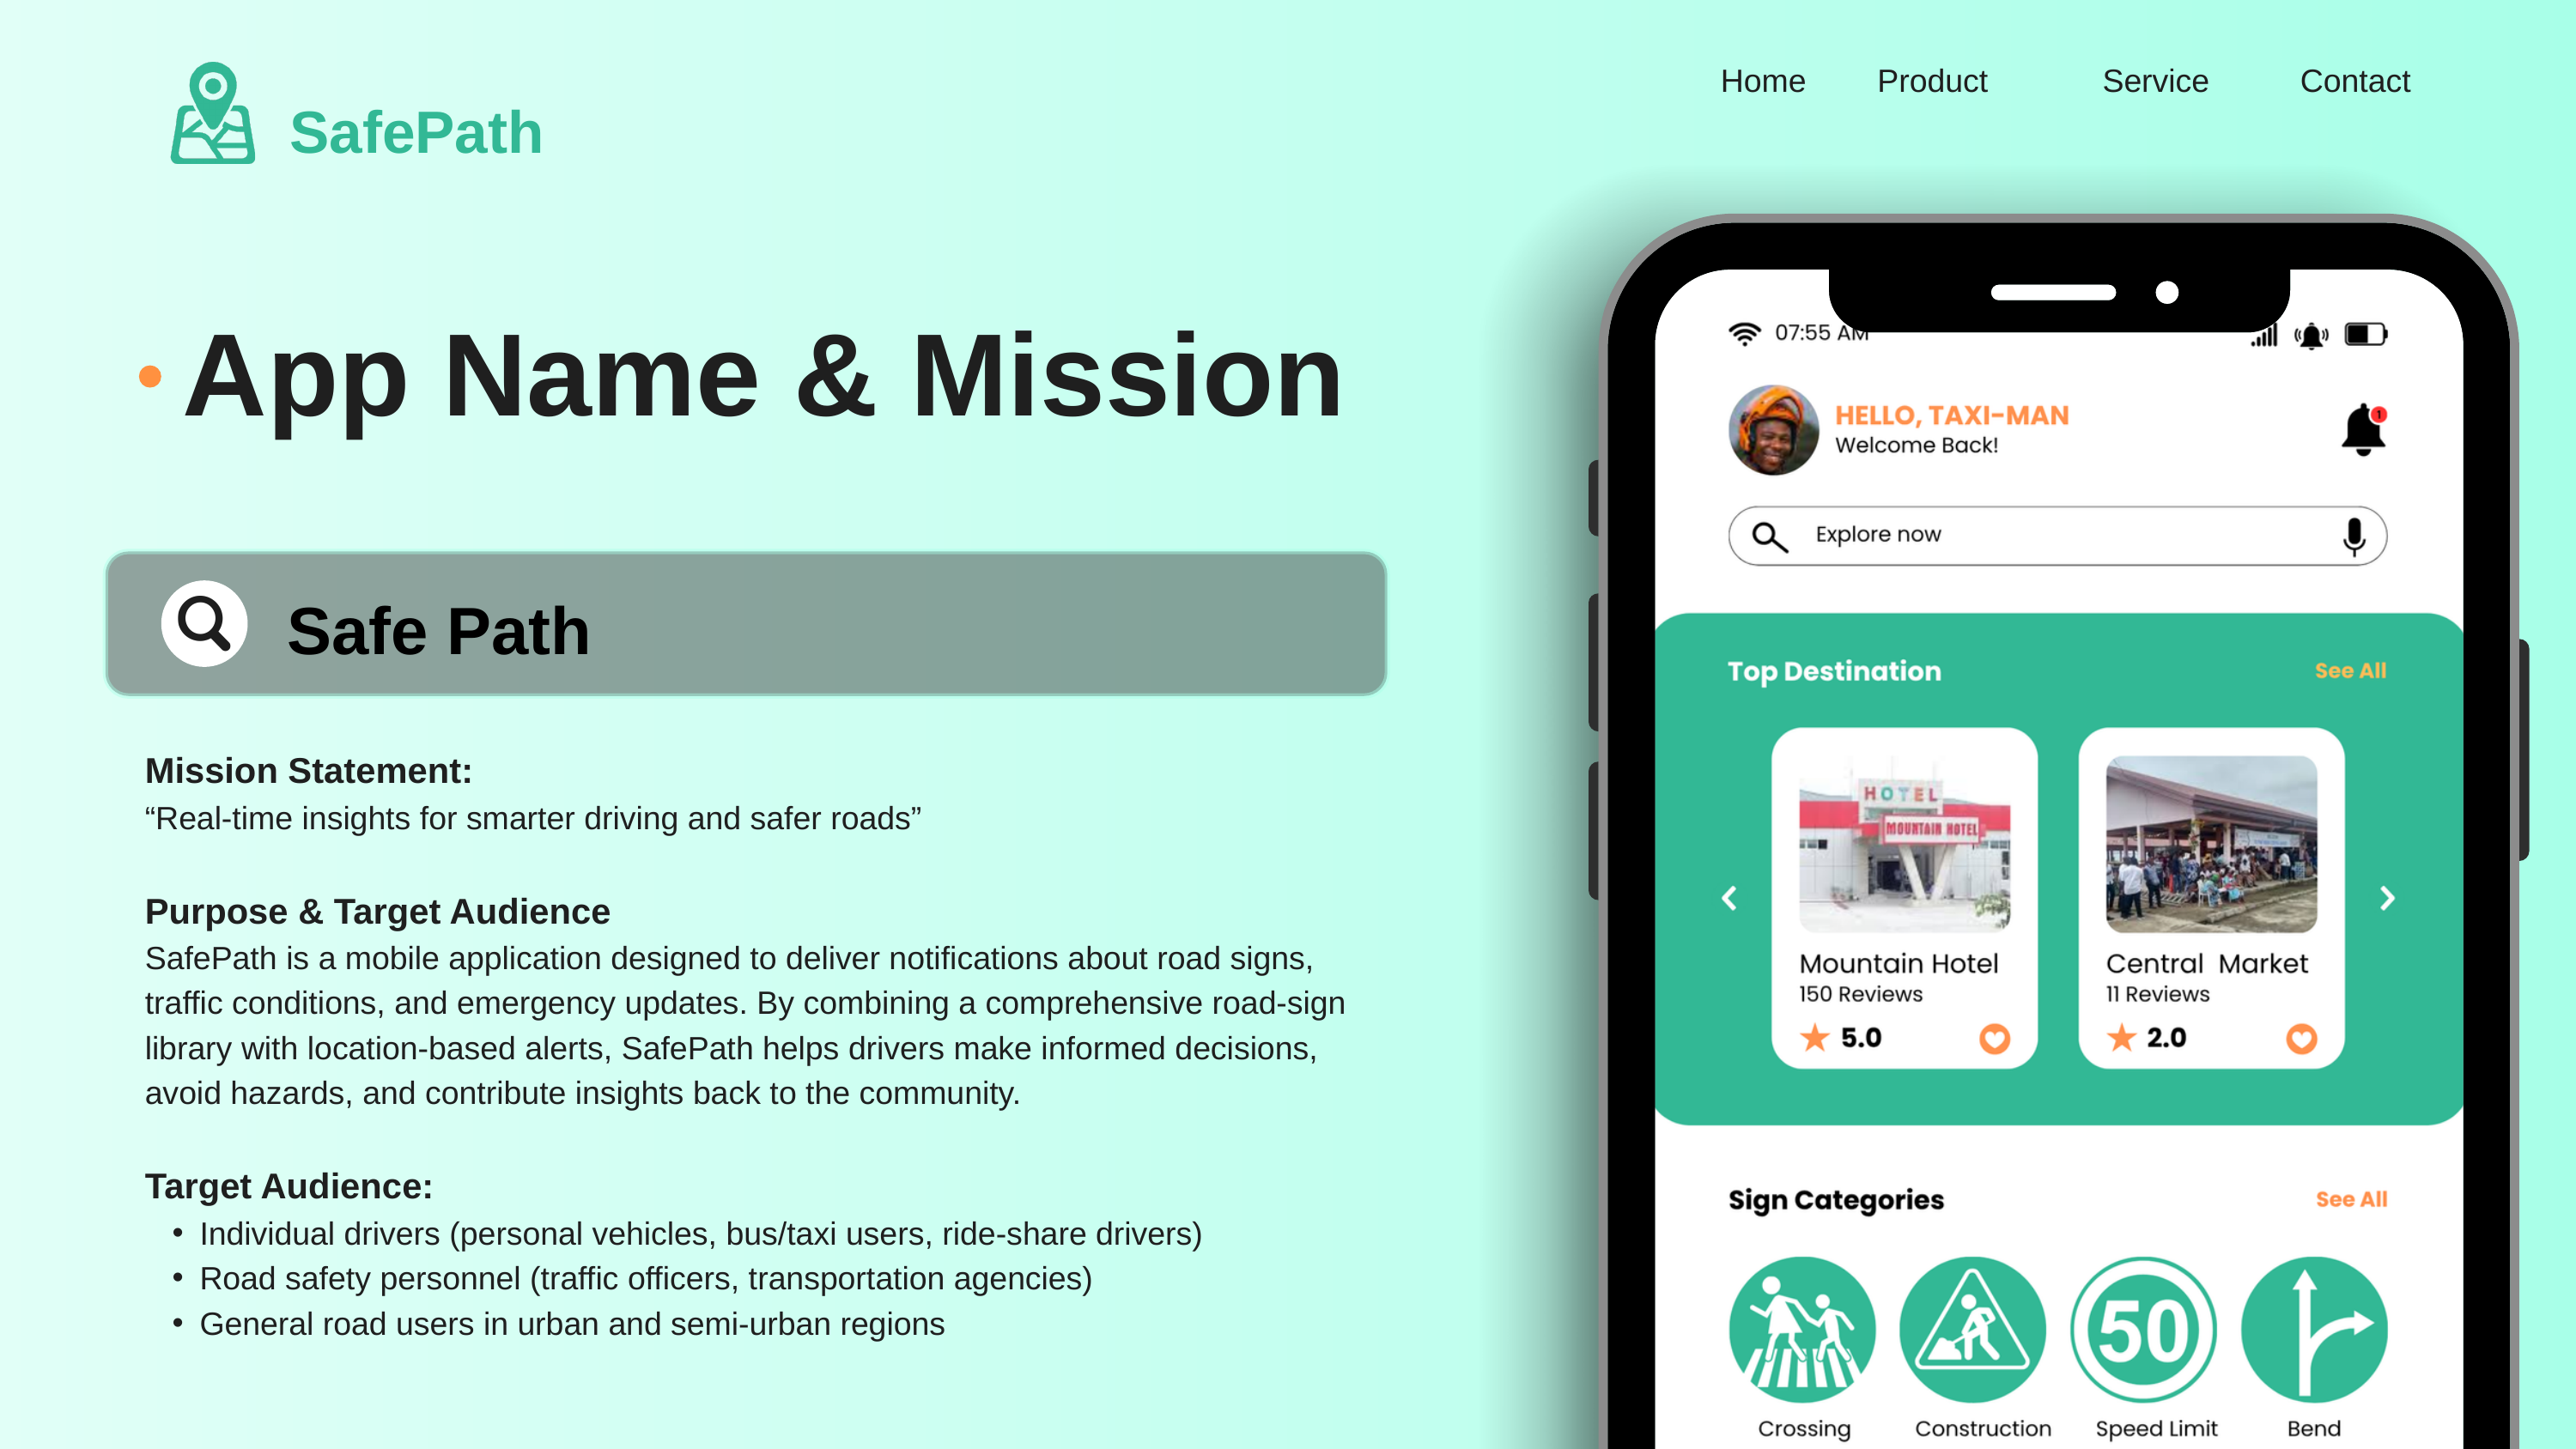

Home
Product
Service
Contact

SafePath

App Name & Mission

Safe Path

Mission Statement:
“Real-time insights for smarter driving and safer roads”

Purpose & Target Audience
SafePath is a mobile application designed to deliver notifications about road signs, traffic conditions, and emergency updates. By combining a comprehensive road-sign library with location-based alerts, SafePath helps drivers make informed decisions, avoid hazards, and contribute insights back to the community.

Target Audience:
Individual drivers (personal vehicles, bus/taxi users, ride-share drivers)
Road safety personnel (traffic officers, transportation agencies)
General road users in urban and semi-urban regions